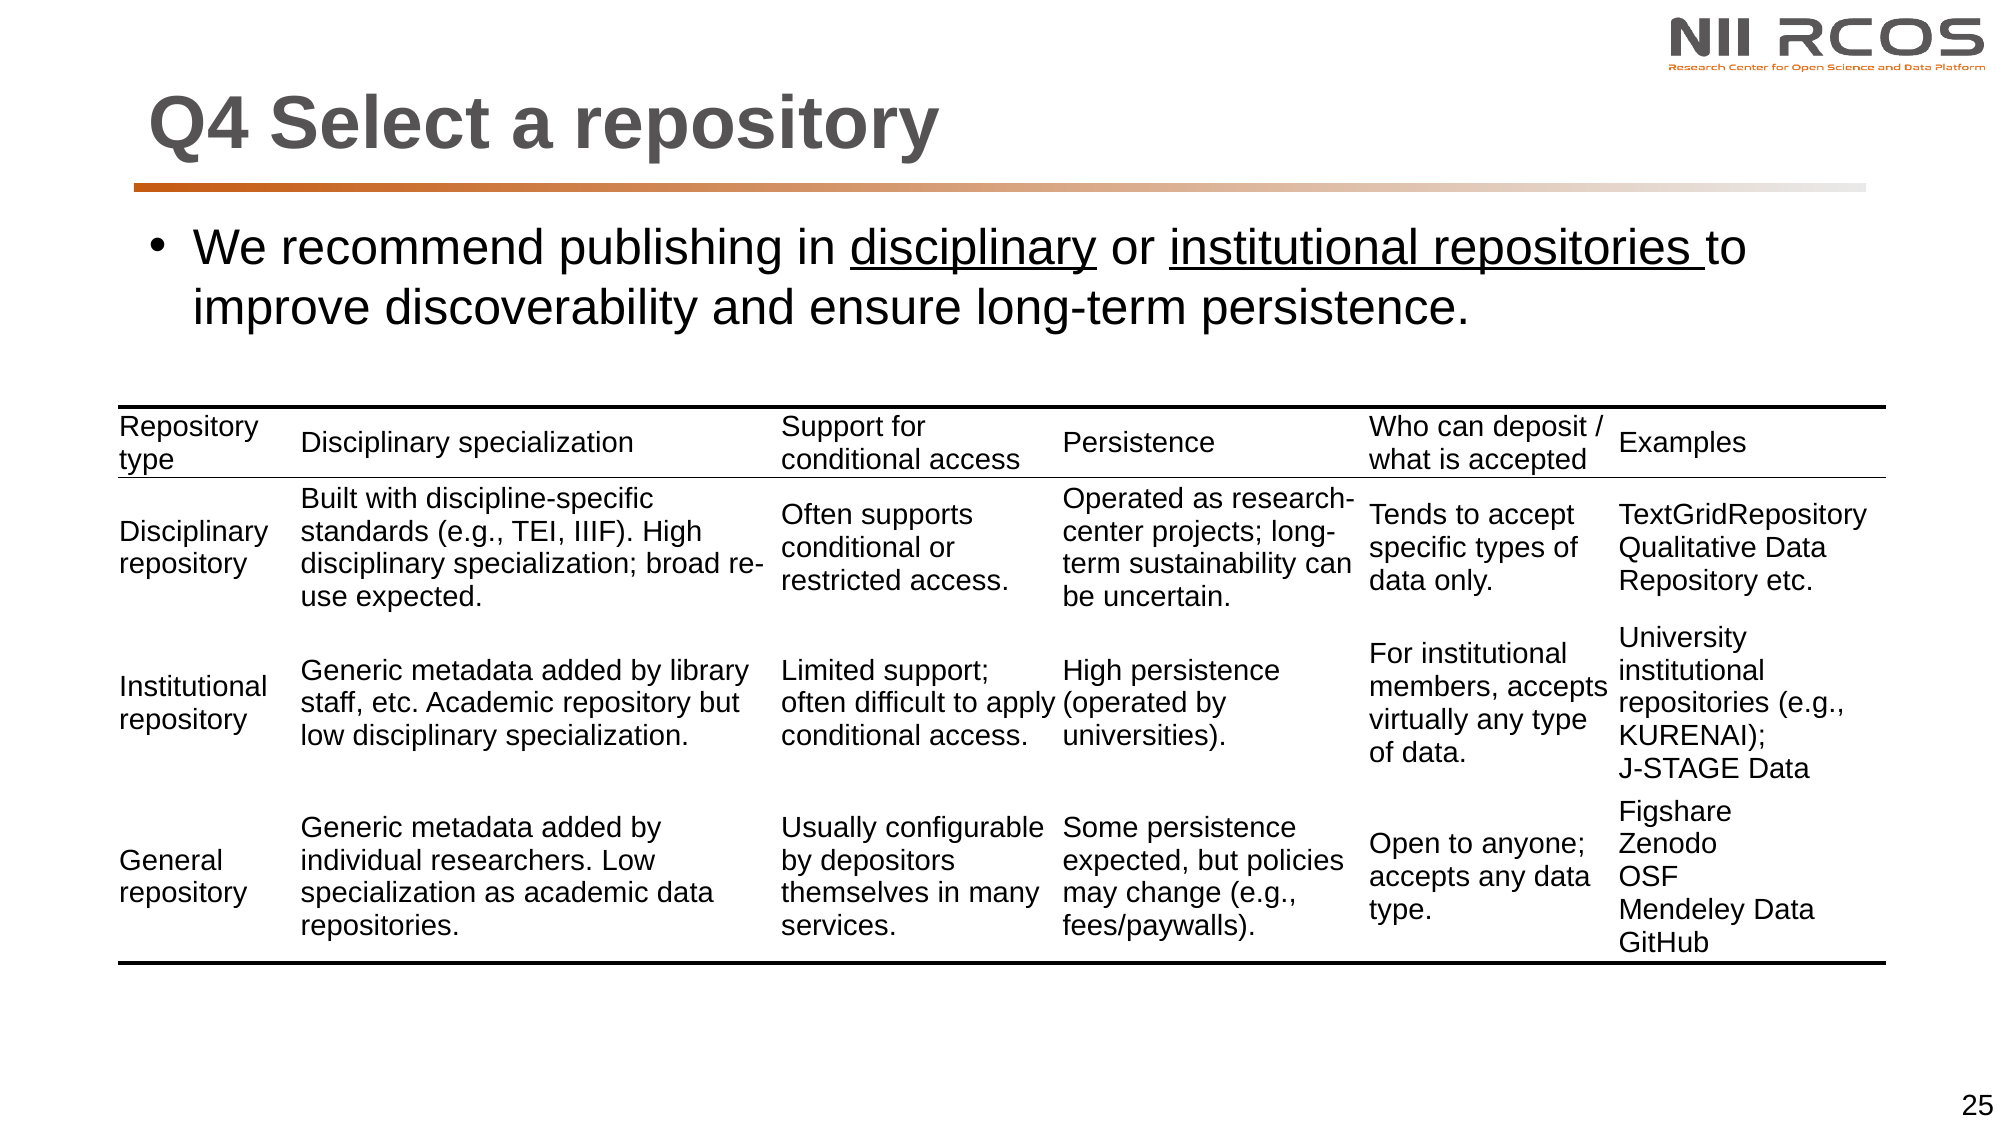

# Q4 Select a repository
We recommend publishing in disciplinary or institutional repositories to improve discoverability and ensure long-term persistence.
|  |  |  |  |  |  |  |  |
| --- | --- | --- | --- | --- | --- | --- | --- |
|  | Repository type | Disciplinary specialization | Support for conditional access | Persistence | Who can deposit / what is accepted | Examples |  |
|  | Disciplinary repository | Built with discipline-specific standards (e.g., TEI, IIIF). High disciplinary specialization; broad re-use expected. | Often supports conditional or restricted access. | Operated as research-center projects; long-term sustainability can be uncertain. | Tends to accept specific types of data only. | TextGridRepository Qualitative Data Repository etc. |  |
|  | Institutional repository | Generic metadata added by library staff, etc. Academic repository but low disciplinary specialization. | Limited support; often difficult to apply conditional access. | High persistence (operated by universities). | For institutional members, accepts virtually any type of data. | University institutional repositories (e.g., KURENAI); J-STAGE Data |  |
|  | General repository | Generic metadata added by individual researchers. Low specialization as academic data repositories. | Usually configurable by depositors themselves in many services. | Some persistence expected, but policies may change (e.g., fees/paywalls). | Open to anyone; accepts any data type. | Figshare Zenodo OSF Mendeley Data GitHub |  |
|  |  |  |  |  |  |  |  |
25